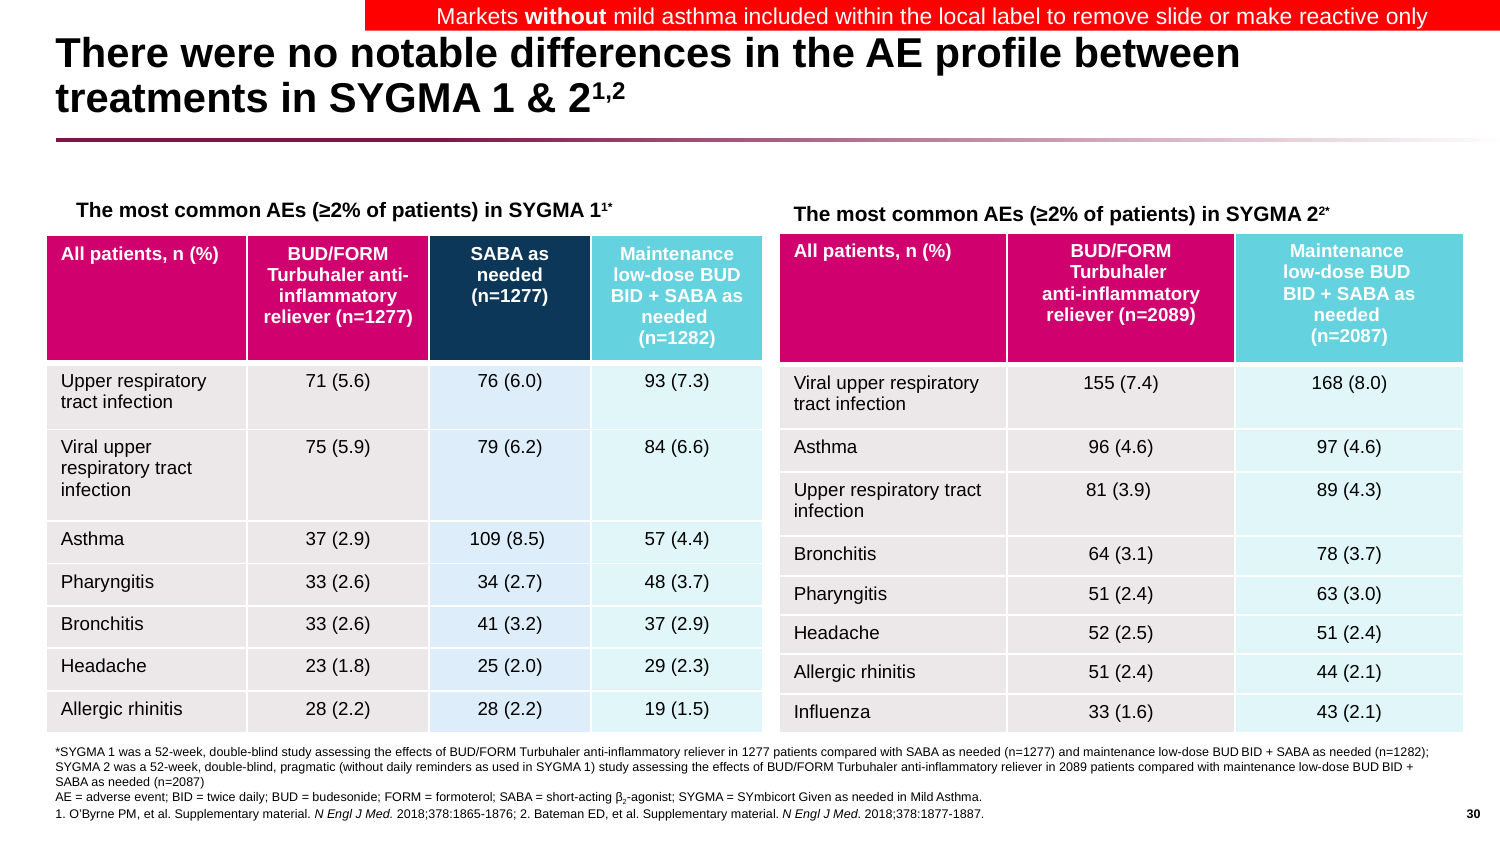

Markets without mild asthma included within the local label to remove slide or make reactive only
# There were no notable differences in the AE profile between treatments in SYGMA 1 & 21,2
The most common AEs (≥2% of patients) in SYGMA 11*
The most common AEs (≥2% of patients) in SYGMA 22*
| All patients, n (%) | BUD/FORM Turbuhaler anti-inflammatory reliever (n=2089) | Maintenance low-dose BUD BID + SABA as needed (n=2087) |
| --- | --- | --- |
| Viral upper respiratory tract infection | 155 (7.4) | 168 (8.0) |
| Asthma | 96 (4.6) | 97 (4.6) |
| Upper respiratory tract infection | 81 (3.9) | 89 (4.3) |
| Bronchitis | 64 (3.1) | 78 (3.7) |
| Pharyngitis | 51 (2.4) | 63 (3.0) |
| Headache | 52 (2.5) | 51 (2.4) |
| Allergic rhinitis | 51 (2.4) | 44 (2.1) |
| Influenza | 33 (1.6) | 43 (2.1) |
| All patients, n (%) | BUD/FORM Turbuhaler anti-inflammatory reliever (n=1277) | SABA as needed (n=1277) | Maintenance low-dose BUD BID + SABA as needed (n=1282) |
| --- | --- | --- | --- |
| Upper respiratory tract infection | 71 (5.6) | 76 (6.0) | 93 (7.3) |
| Viral upper respiratory tract infection | 75 (5.9) | 79 (6.2) | 84 (6.6) |
| Asthma | 37 (2.9) | 109 (8.5) | 57 (4.4) |
| Pharyngitis | 33 (2.6) | 34 (2.7) | 48 (3.7) |
| Bronchitis | 33 (2.6) | 41 (3.2) | 37 (2.9) |
| Headache | 23 (1.8) | 25 (2.0) | 29 (2.3) |
| Allergic rhinitis | 28 (2.2) | 28 (2.2) | 19 (1.5) |
30
*SYGMA 1 was a 52-week, double-blind study assessing the effects of BUD/FORM Turbuhaler anti-inflammatory reliever in 1277 patients compared with SABA as needed (n=1277) and maintenance low-dose BUD BID + SABA as needed (n=1282); SYGMA 2 was a 52-week, double-blind, pragmatic (without daily reminders as used in SYGMA 1) study assessing the effects of BUD/FORM Turbuhaler anti-inflammatory reliever in 2089 patients compared with maintenance low-dose BUD BID + SABA as needed (n=2087)
AE = adverse event; BID = twice daily; BUD = budesonide; FORM = formoterol; SABA = short-acting β2-agonist; SYGMA = SYmbicort Given as needed in Mild Asthma.
1. O’Byrne PM, et al. Supplementary material. N Engl J Med. 2018;378:1865-1876; 2. Bateman ED, et al. Supplementary material. N Engl J Med. 2018;378:1877-1887.